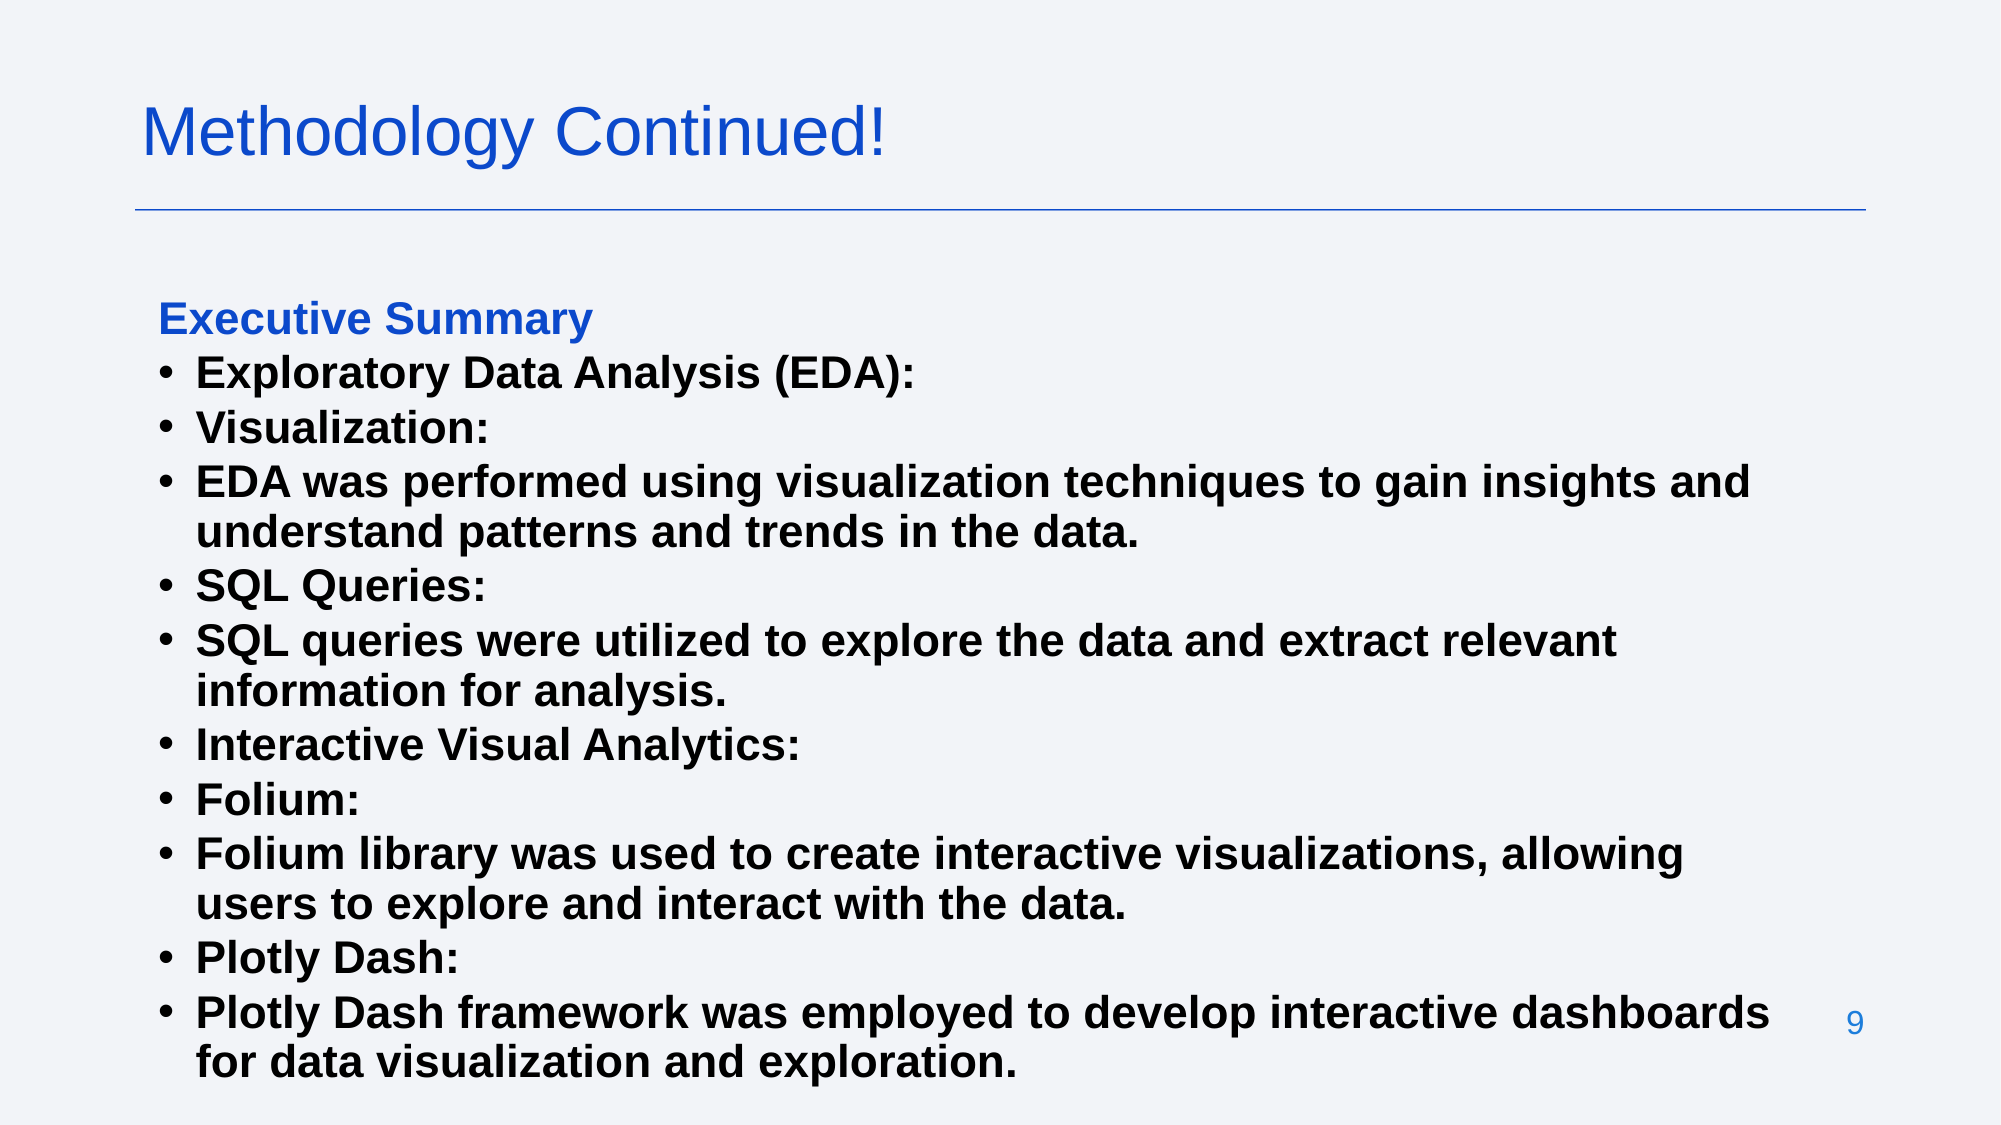

Methodology Continued!
Executive Summary
Exploratory Data Analysis (EDA):
Visualization:
EDA was performed using visualization techniques to gain insights and understand patterns and trends in the data.
SQL Queries:
SQL queries were utilized to explore the data and extract relevant information for analysis.
Interactive Visual Analytics:
Folium:
Folium library was used to create interactive visualizations, allowing users to explore and interact with the data.
Plotly Dash:
Plotly Dash framework was employed to develop interactive dashboards for data visualization and exploration.

9